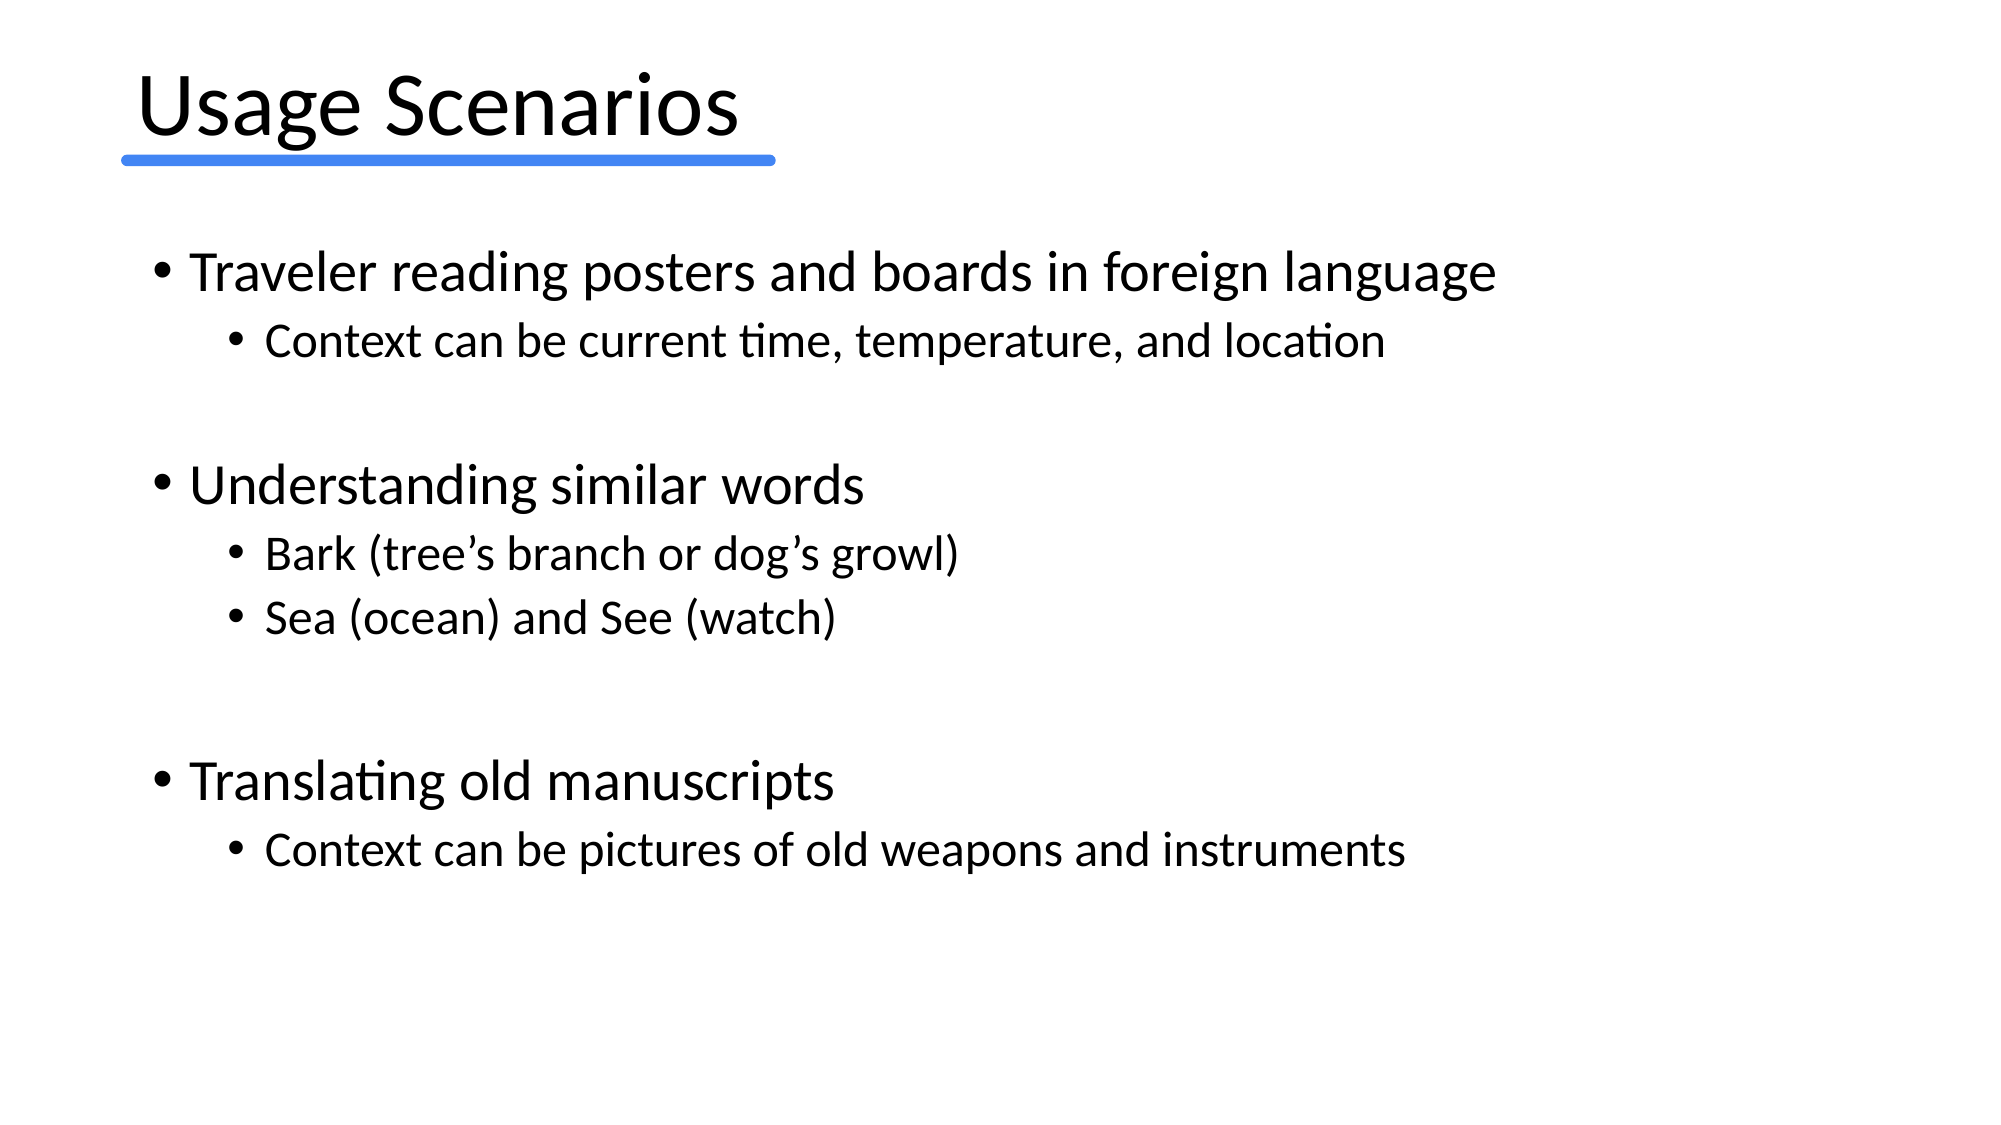

Usage Scenarios

Traveler reading posters and boards in foreign language
Context can be current time, temperature, and location

Understanding similar words
Bark (tree’s branch or dog’s growl)
Sea (ocean) and See (watch)

Translating old manuscripts
Context can be pictures of old weapons and instruments